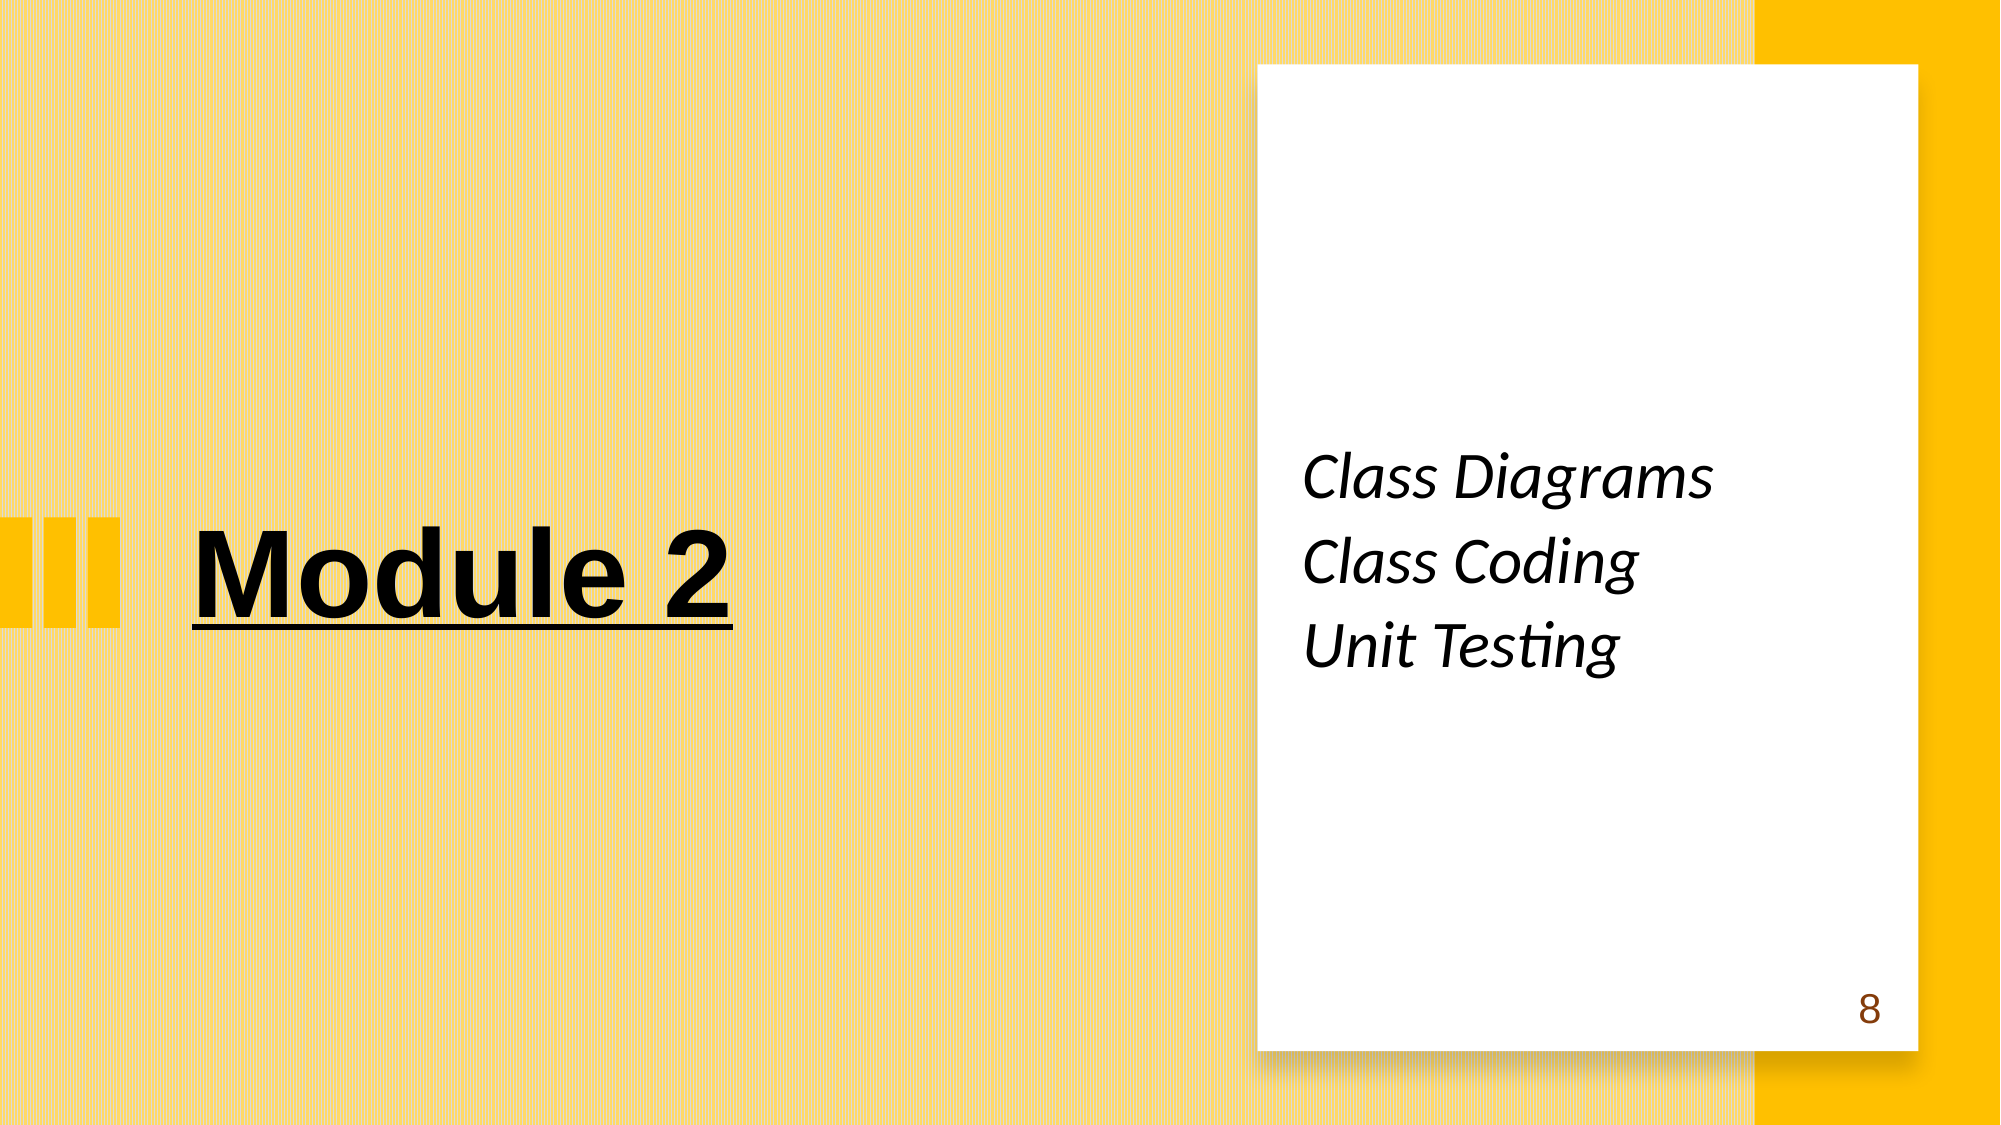

Module 2

Class Diagrams
Class Coding
Unit Testing

8